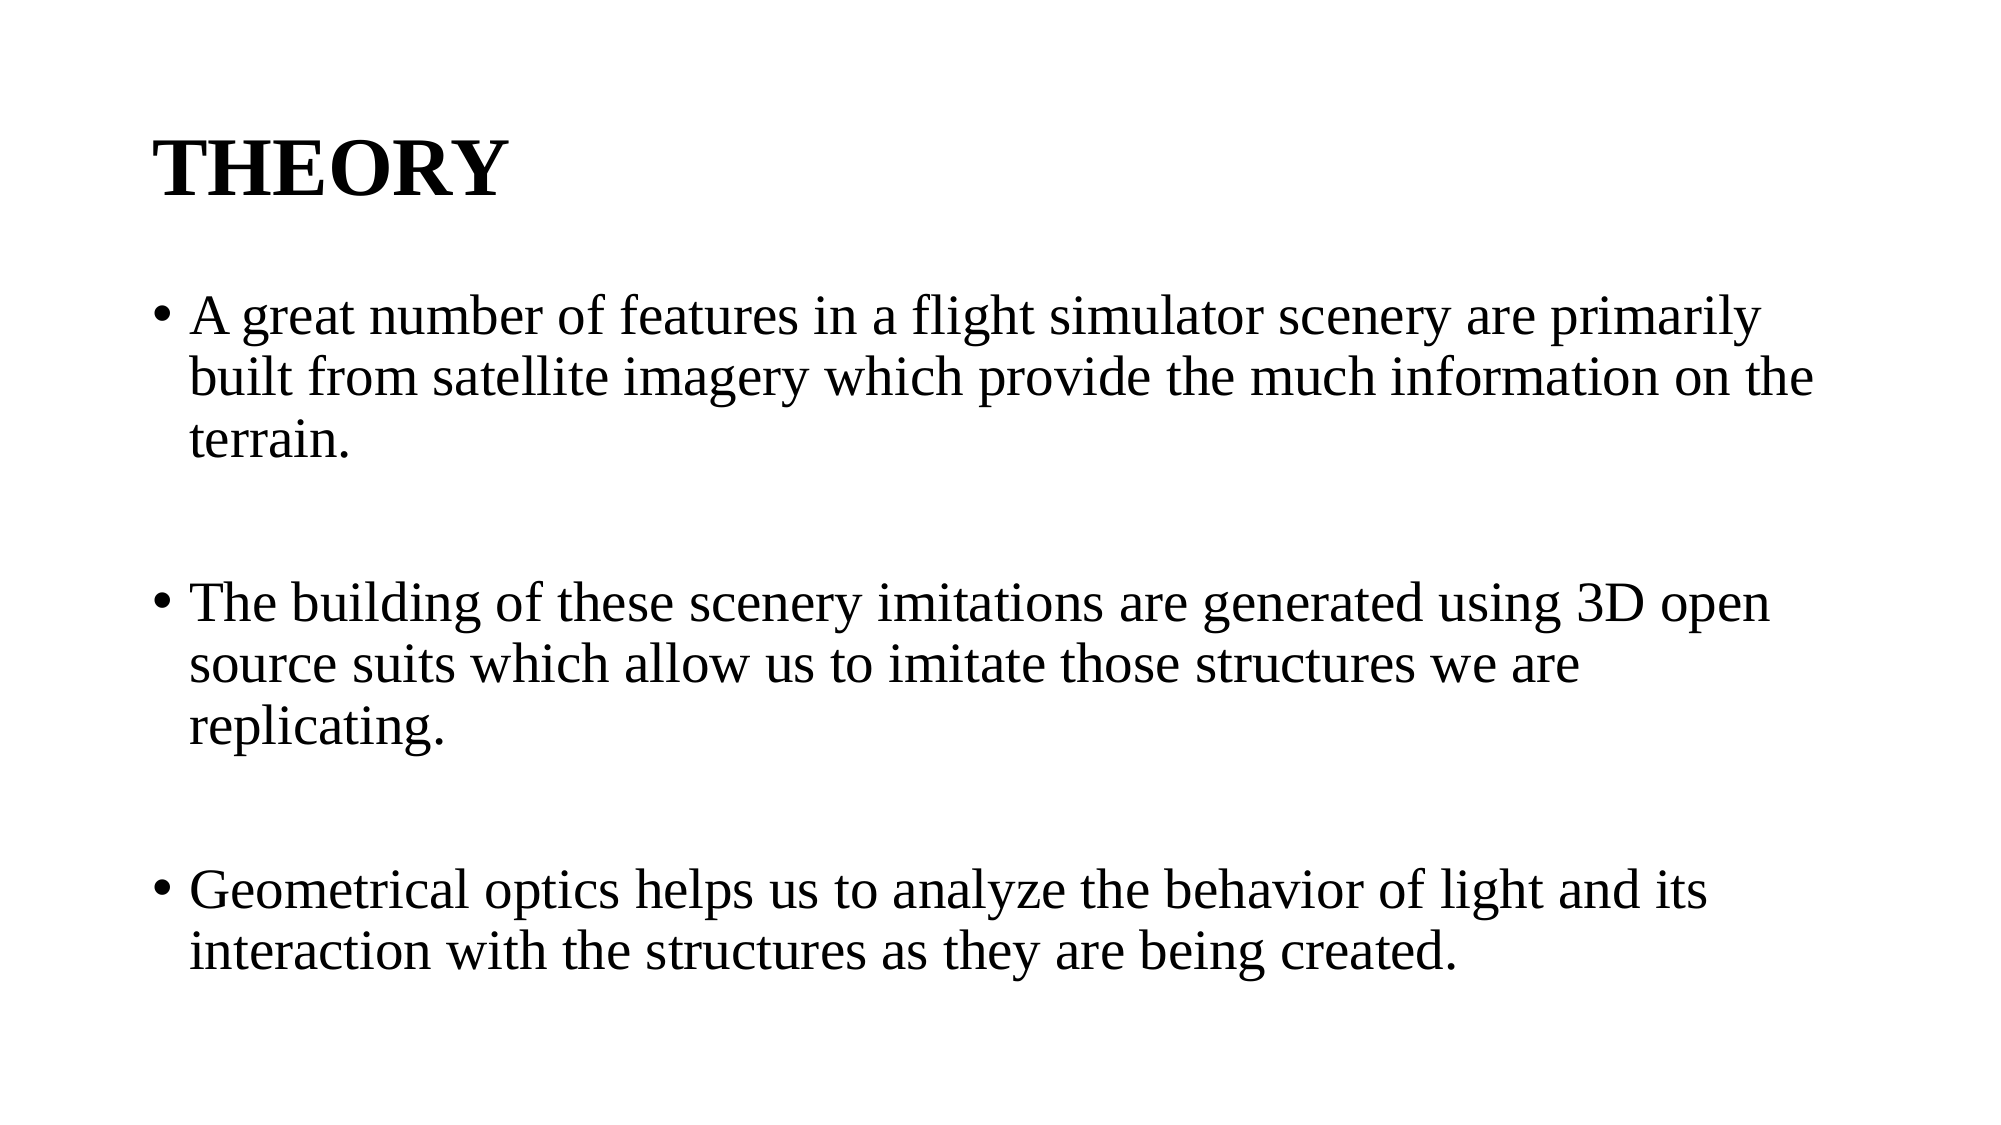

# THEORY
A great number of features in a flight simulator scenery are primarily built from satellite imagery which provide the much information on the terrain.

The building of these scenery imitations are generated using 3D open source suits which allow us to imitate those structures we are replicating.

Geometrical optics helps us to analyze the behavior of light and its interaction with the structures as they are being created.